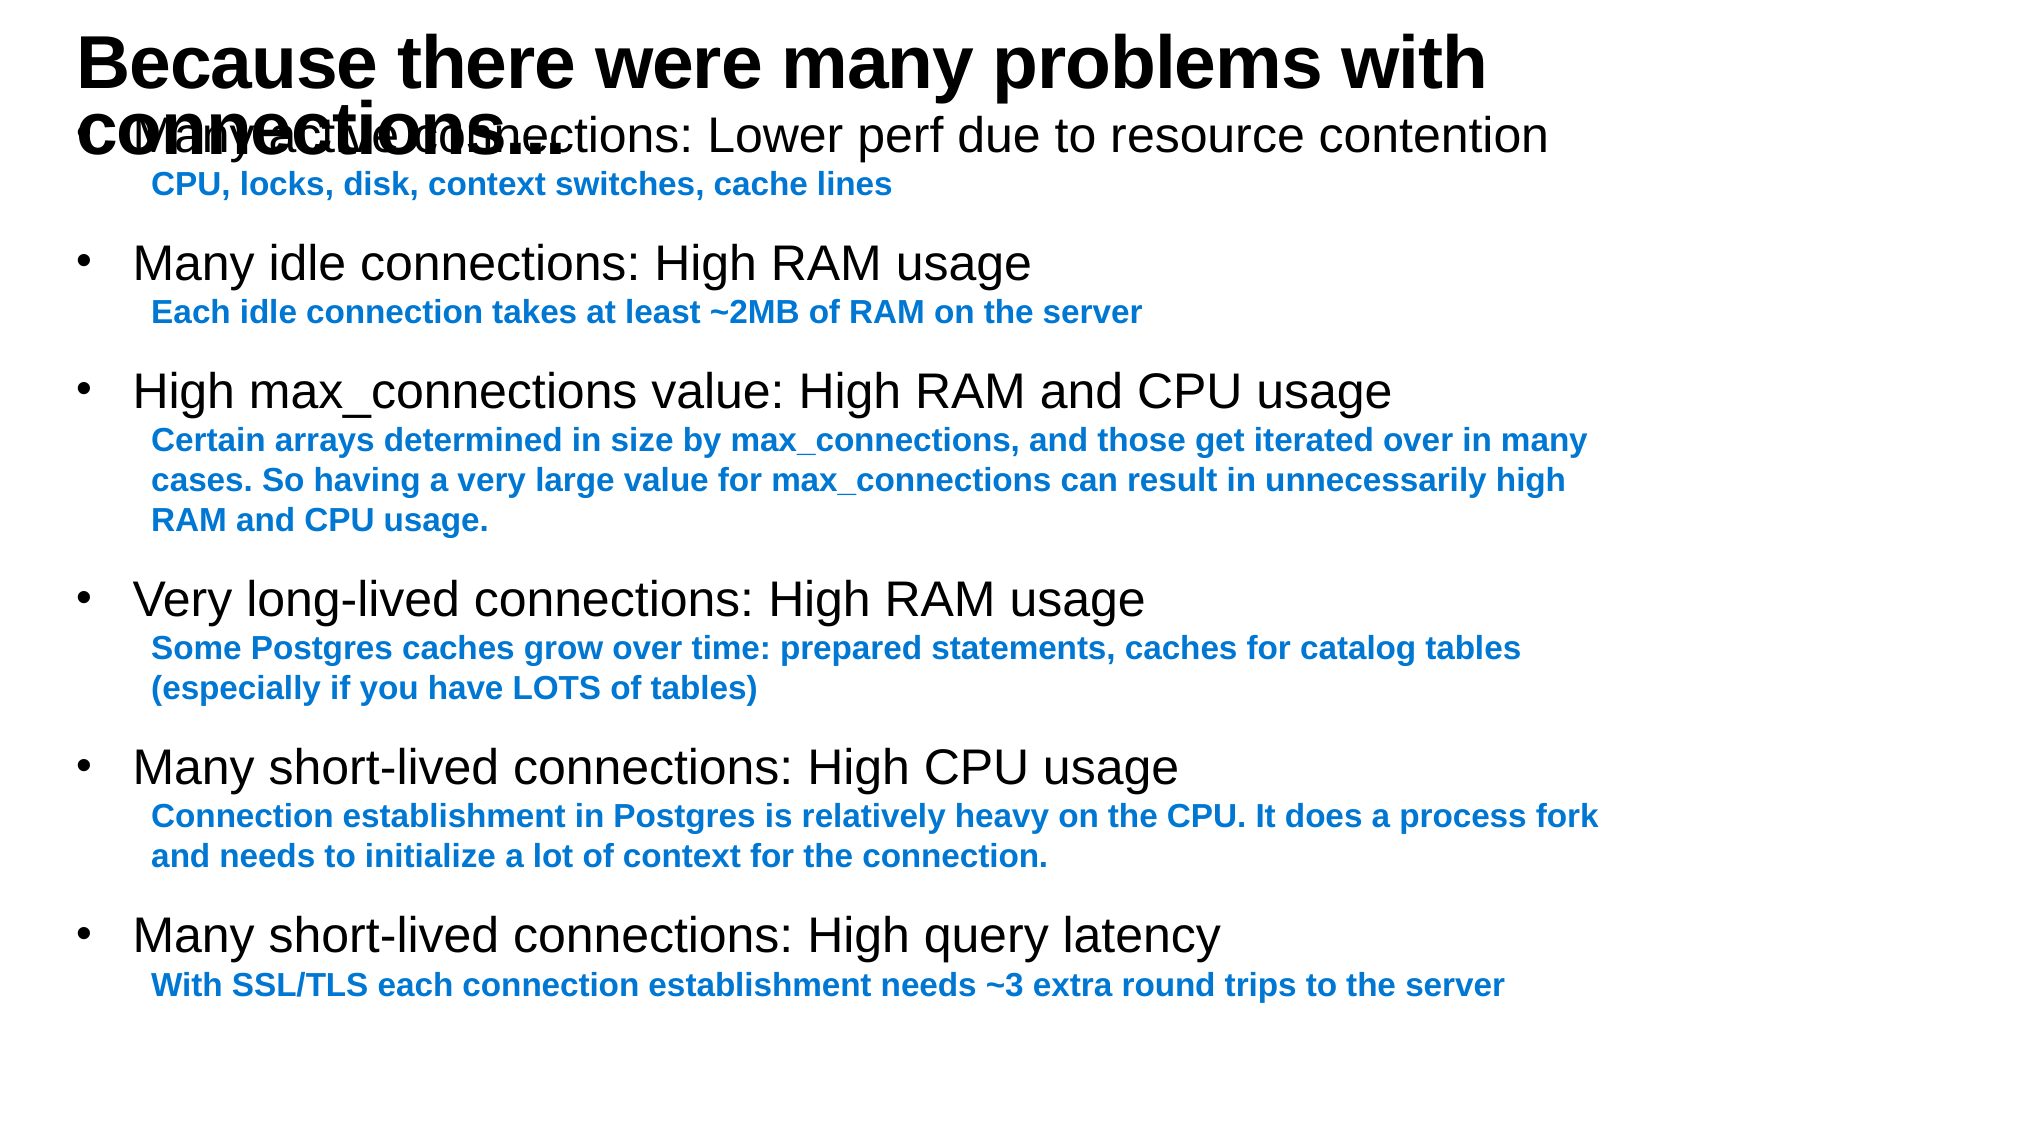

# Because there were many problems with connections...
Many active connections: Lower perf due to resource contention
CPU, locks, disk, context switches, cache lines

Many idle connections: High RAM usage
Each idle connection takes at least ~2MB of RAM on the server

High max_connections value: High RAM and CPU usage
Certain arrays determined in size by max_connections, and those get iterated over in many cases. So having a very large value for max_connections can result in unnecessarily high RAM and CPU usage.

Very long-lived connections: High RAM usage
Some Postgres caches grow over time: prepared statements, caches for catalog tables (especially if you have LOTS of tables)

Many short-lived connections: High CPU usage
Connection establishment in Postgres is relatively heavy on the CPU. It does a process fork and needs to initialize a lot of context for the connection.

Many short-lived connections: High query latency
With SSL/TLS each connection establishment needs ~3 extra round trips to the server